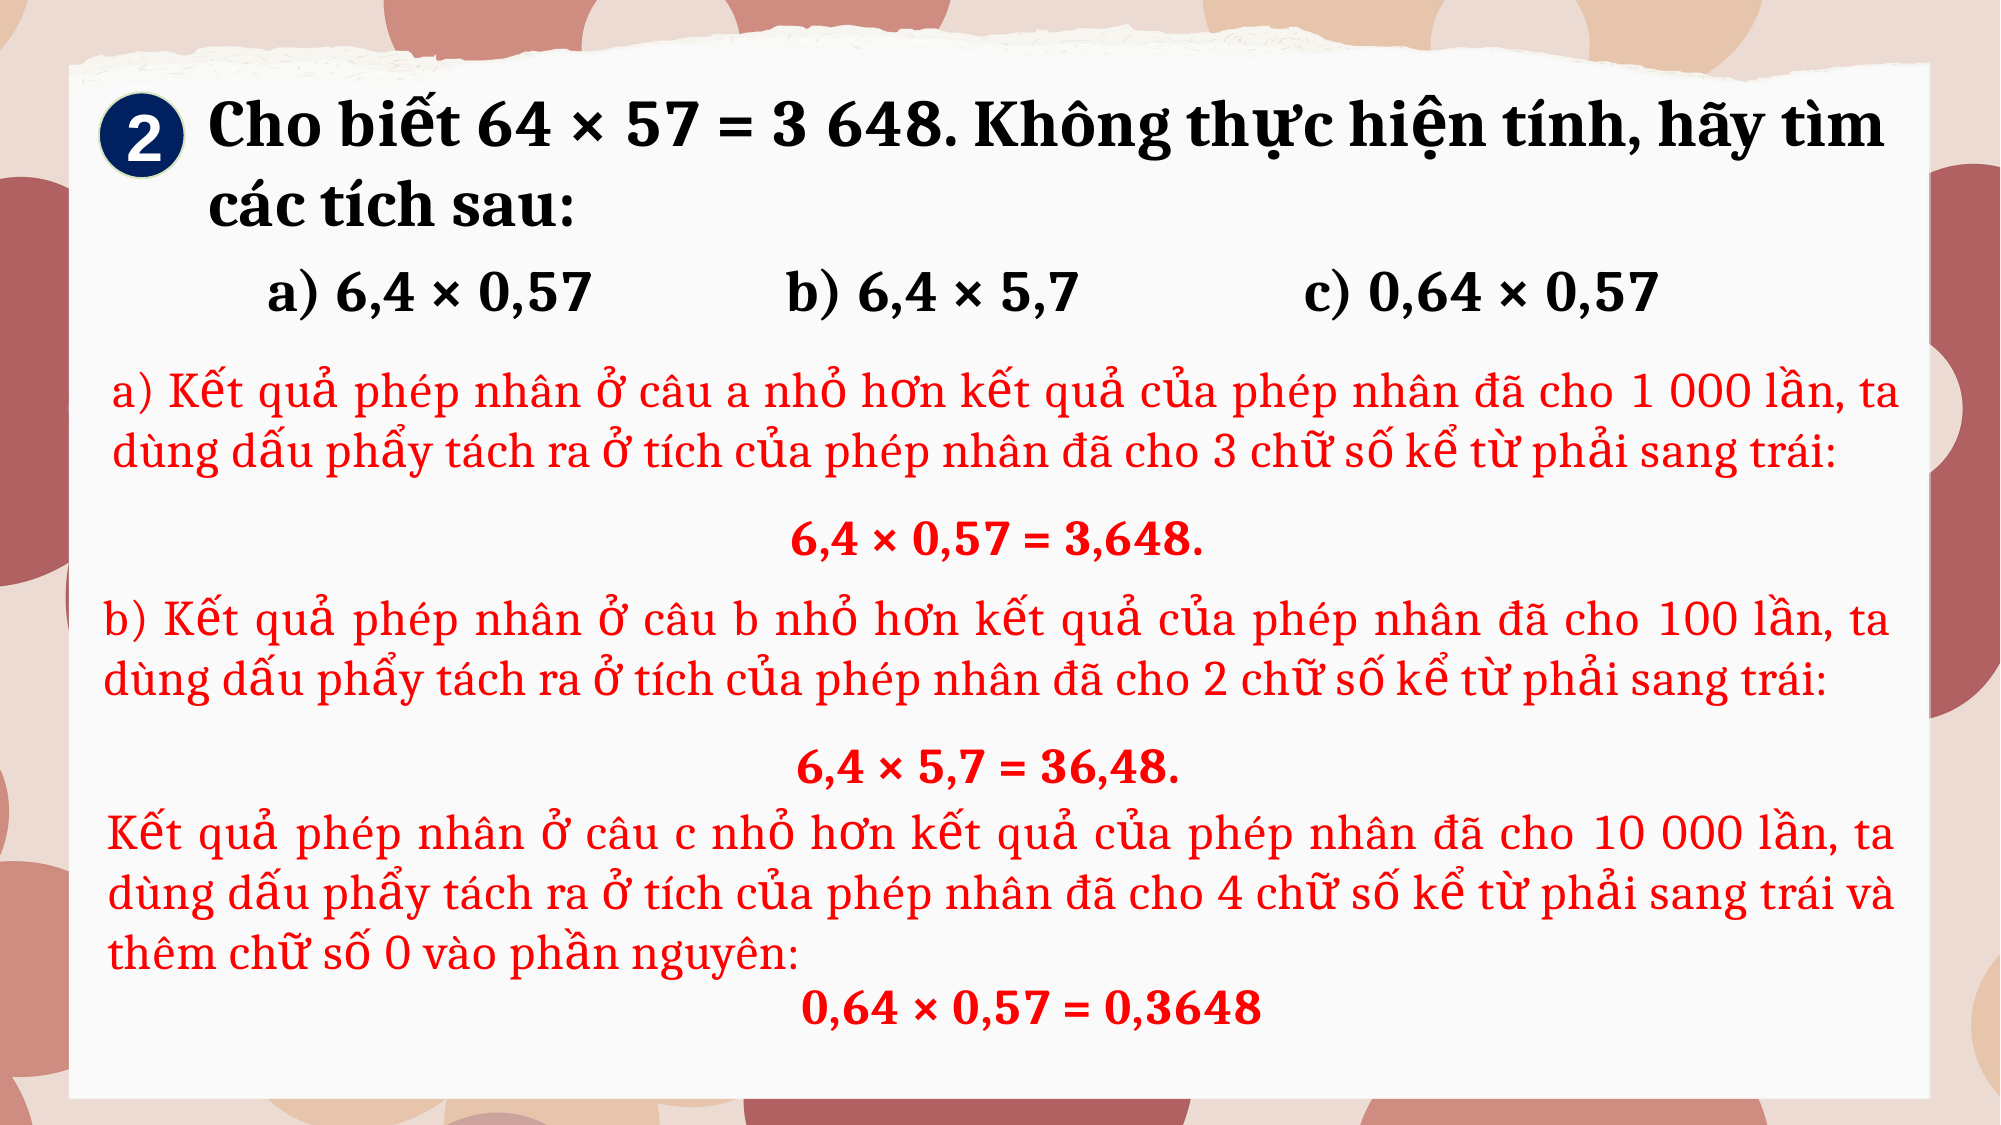

Cho biết 64 × 57 = 3 648. Không thực hiện tính, hãy tìm các tích sau:
2
| a) 6,4 × 0,57 | b) 6,4 × 5,7 | c) 0,64 × 0,57 |
| --- | --- | --- |
a) Kết quả phép nhân ở câu a nhỏ hơn kết quả của phép nhân đã cho 1 000 lần, ta dùng dấu phẩy tách ra ở tích của phép nhân đã cho 3 chữ số kể từ phải sang trái:
6,4 × 0,57 = 3,648.
b) Kết quả phép nhân ở câu b nhỏ hơn kết quả của phép nhân đã cho 100 lần, ta dùng dấu phẩy tách ra ở tích của phép nhân đã cho 2 chữ số kể từ phải sang trái:
6,4 × 5,7 = 36,48.
Kết quả phép nhân ở câu c nhỏ hơn kết quả của phép nhân đã cho 10 000 lần, ta dùng dấu phẩy tách ra ở tích của phép nhân đã cho 4 chữ số kể từ phải sang trái và thêm chữ số 0 vào phần nguyên:
0,64 × 0,57 = 0,3648